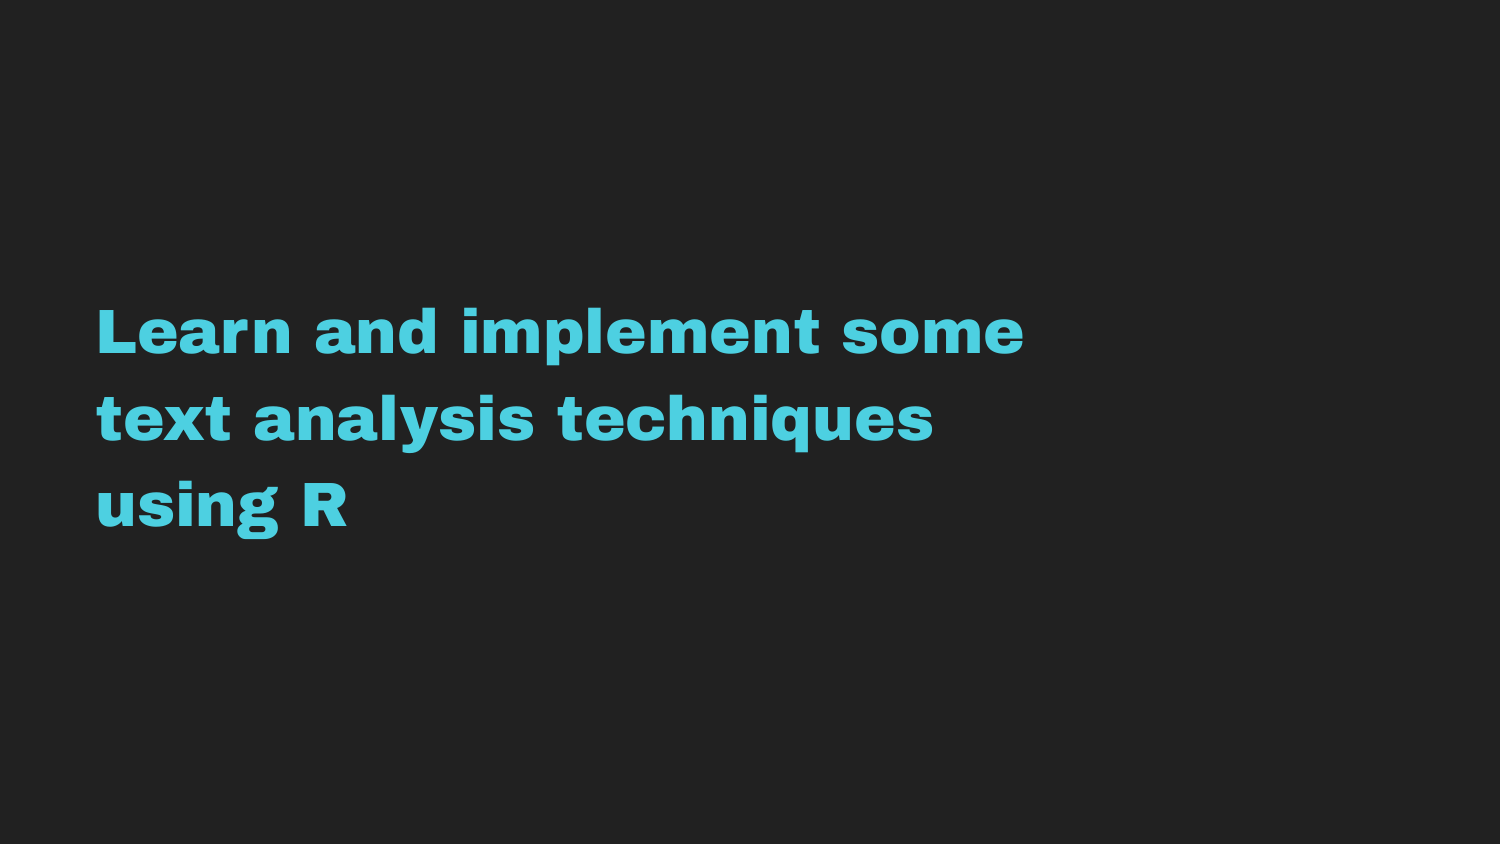

# Learn and implement some text analysis techniques using R